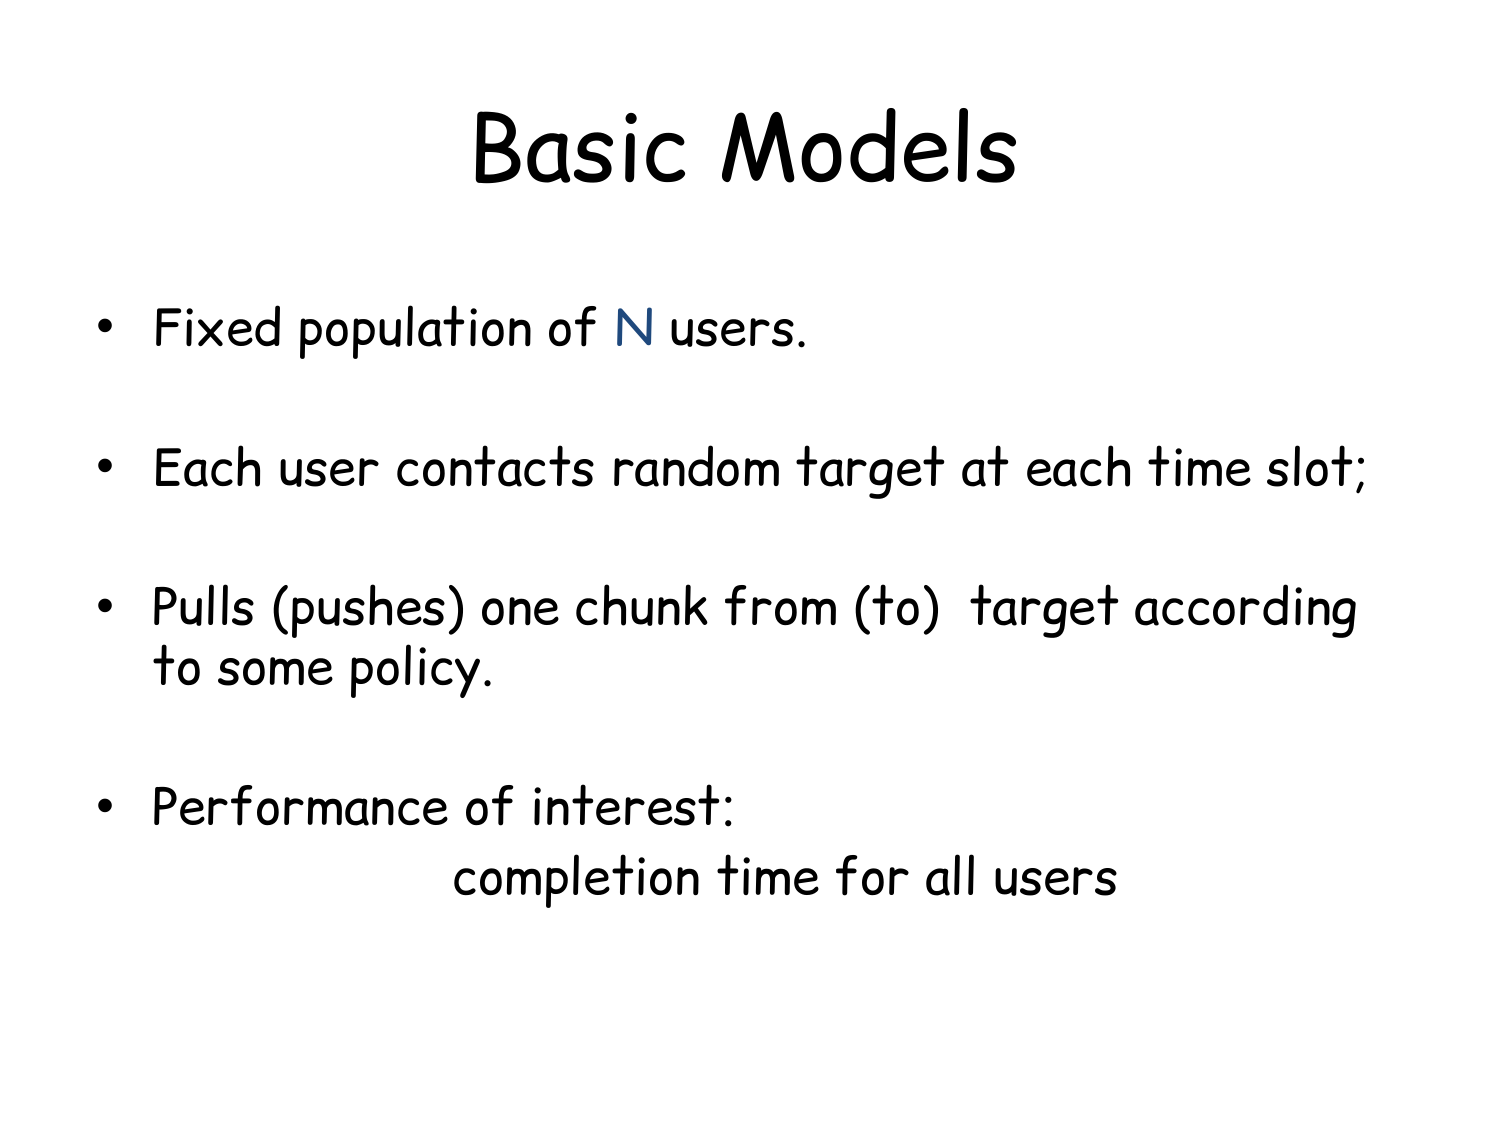

# Basic Models
Fixed population of N users.

Each user contacts random target at each time slot;

Pulls (pushes) one chunk from (to)  target according to some policy.

Performance of interest:
			completion time for all users